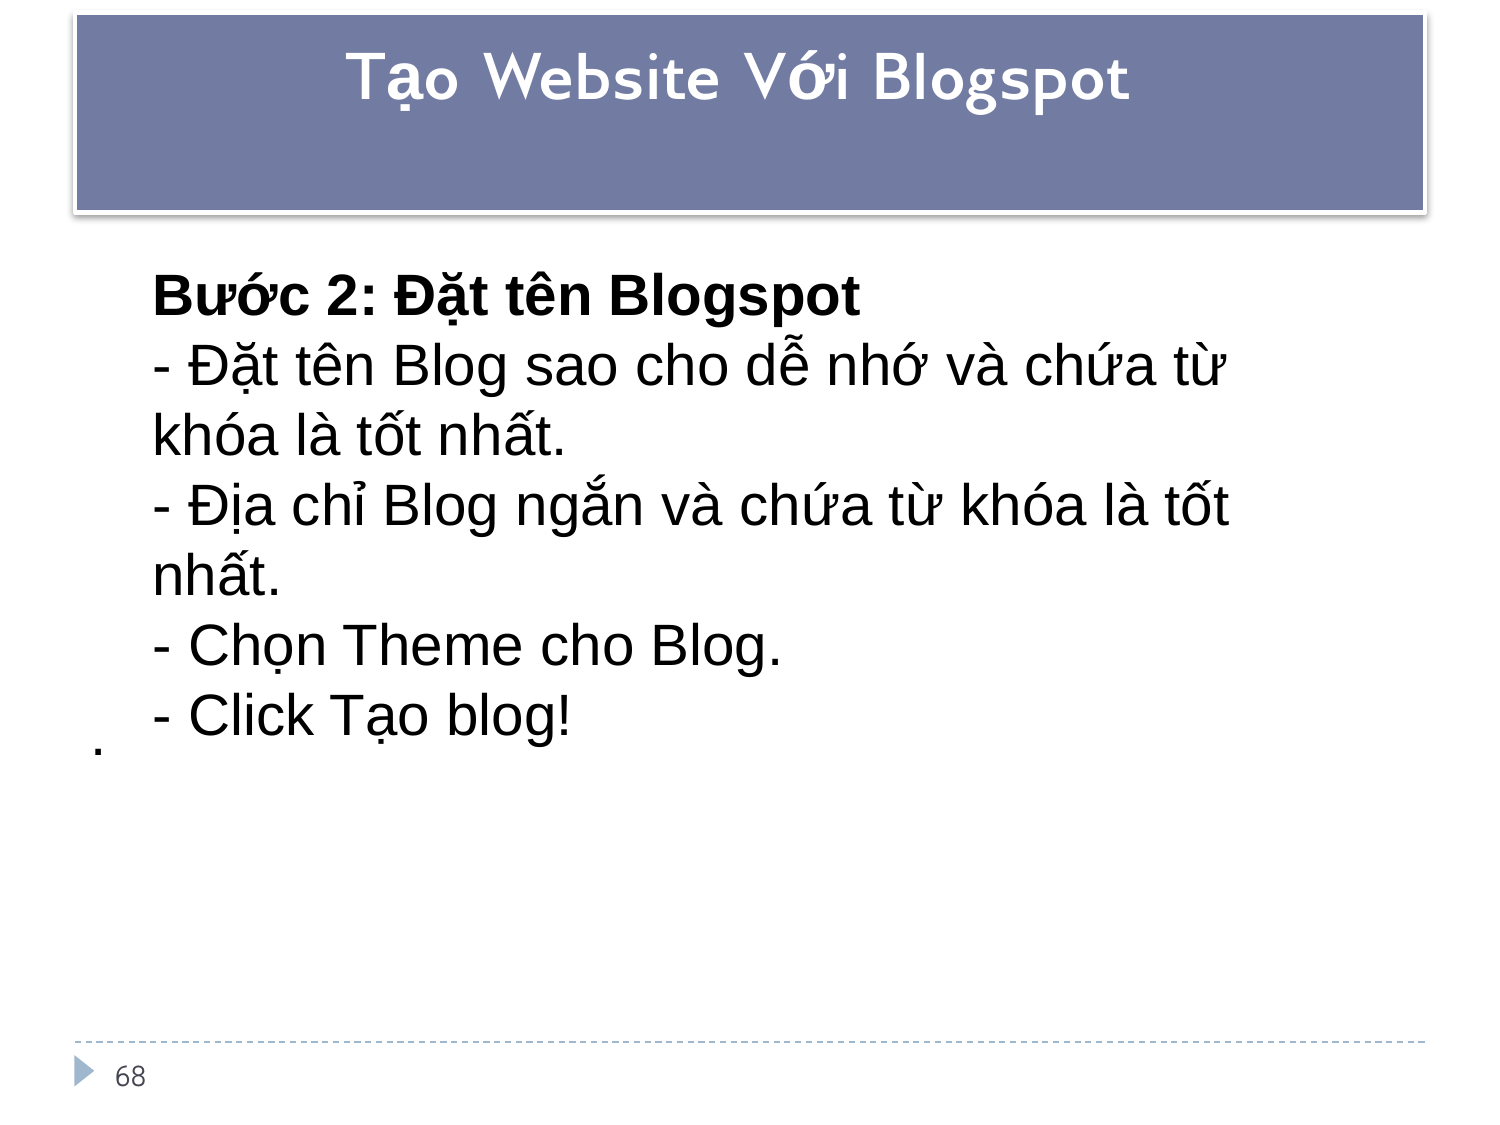

# Tạo Website Với Blogspot
.

.
Bước 2: Đặt tên Blogspot
- Đặt tên Blog sao cho dễ nhớ và chứa từ khóa là tốt nhất.
- Địa chỉ Blog ngắn và chứa từ khóa là tốt nhất.
- Chọn Theme cho Blog.
- Click Tạo blog!
68